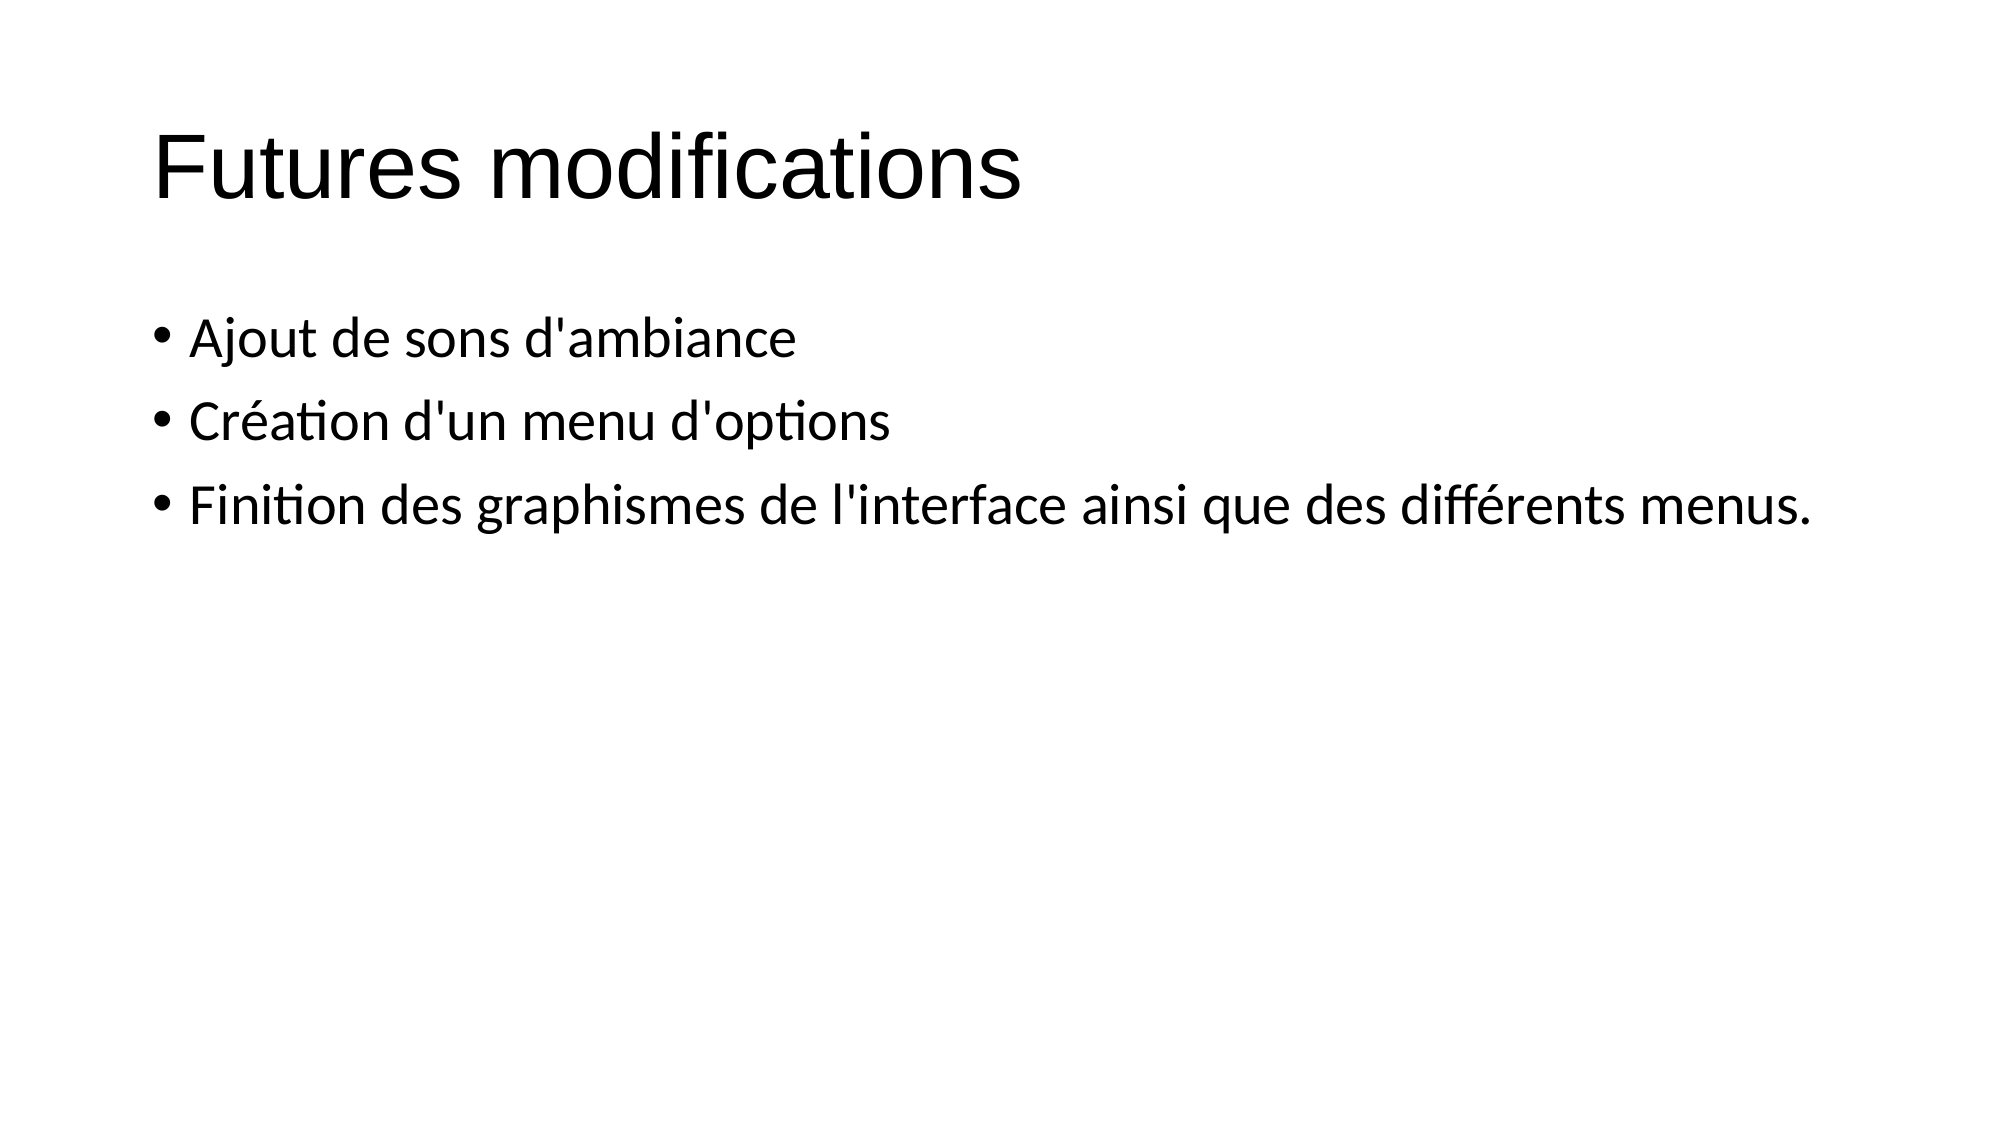

# Futures modifications
Ajout de sons d'ambiance
Création d'un menu d'options
Finition des graphismes de l'interface ainsi que des différents menus.